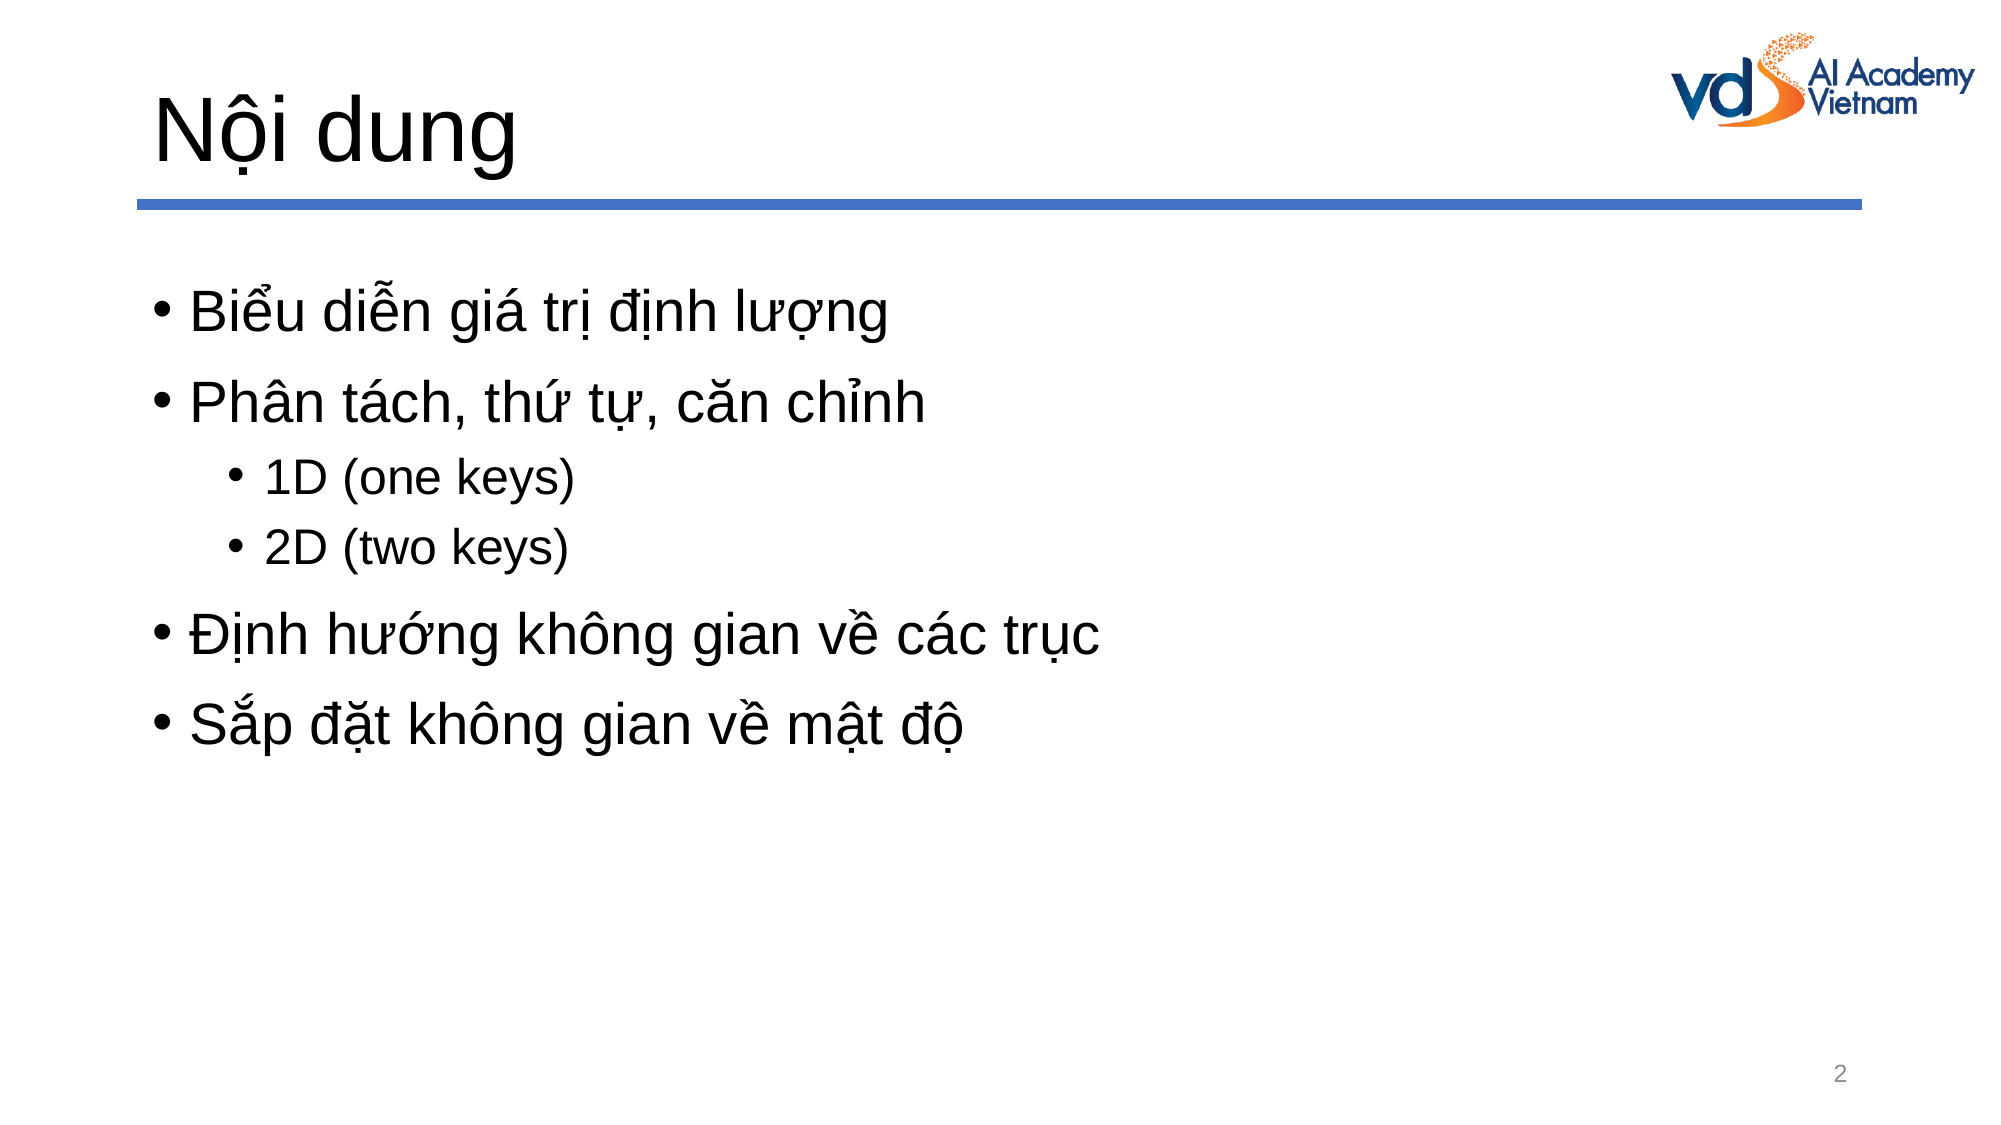

# Nội dung
Biểu diễn giá trị định lượng
Phân tách, thứ tự, căn chỉnh
1D (one keys)
2D (two keys)
Định hướng không gian về các trục
Sắp đặt không gian về mật độ
2